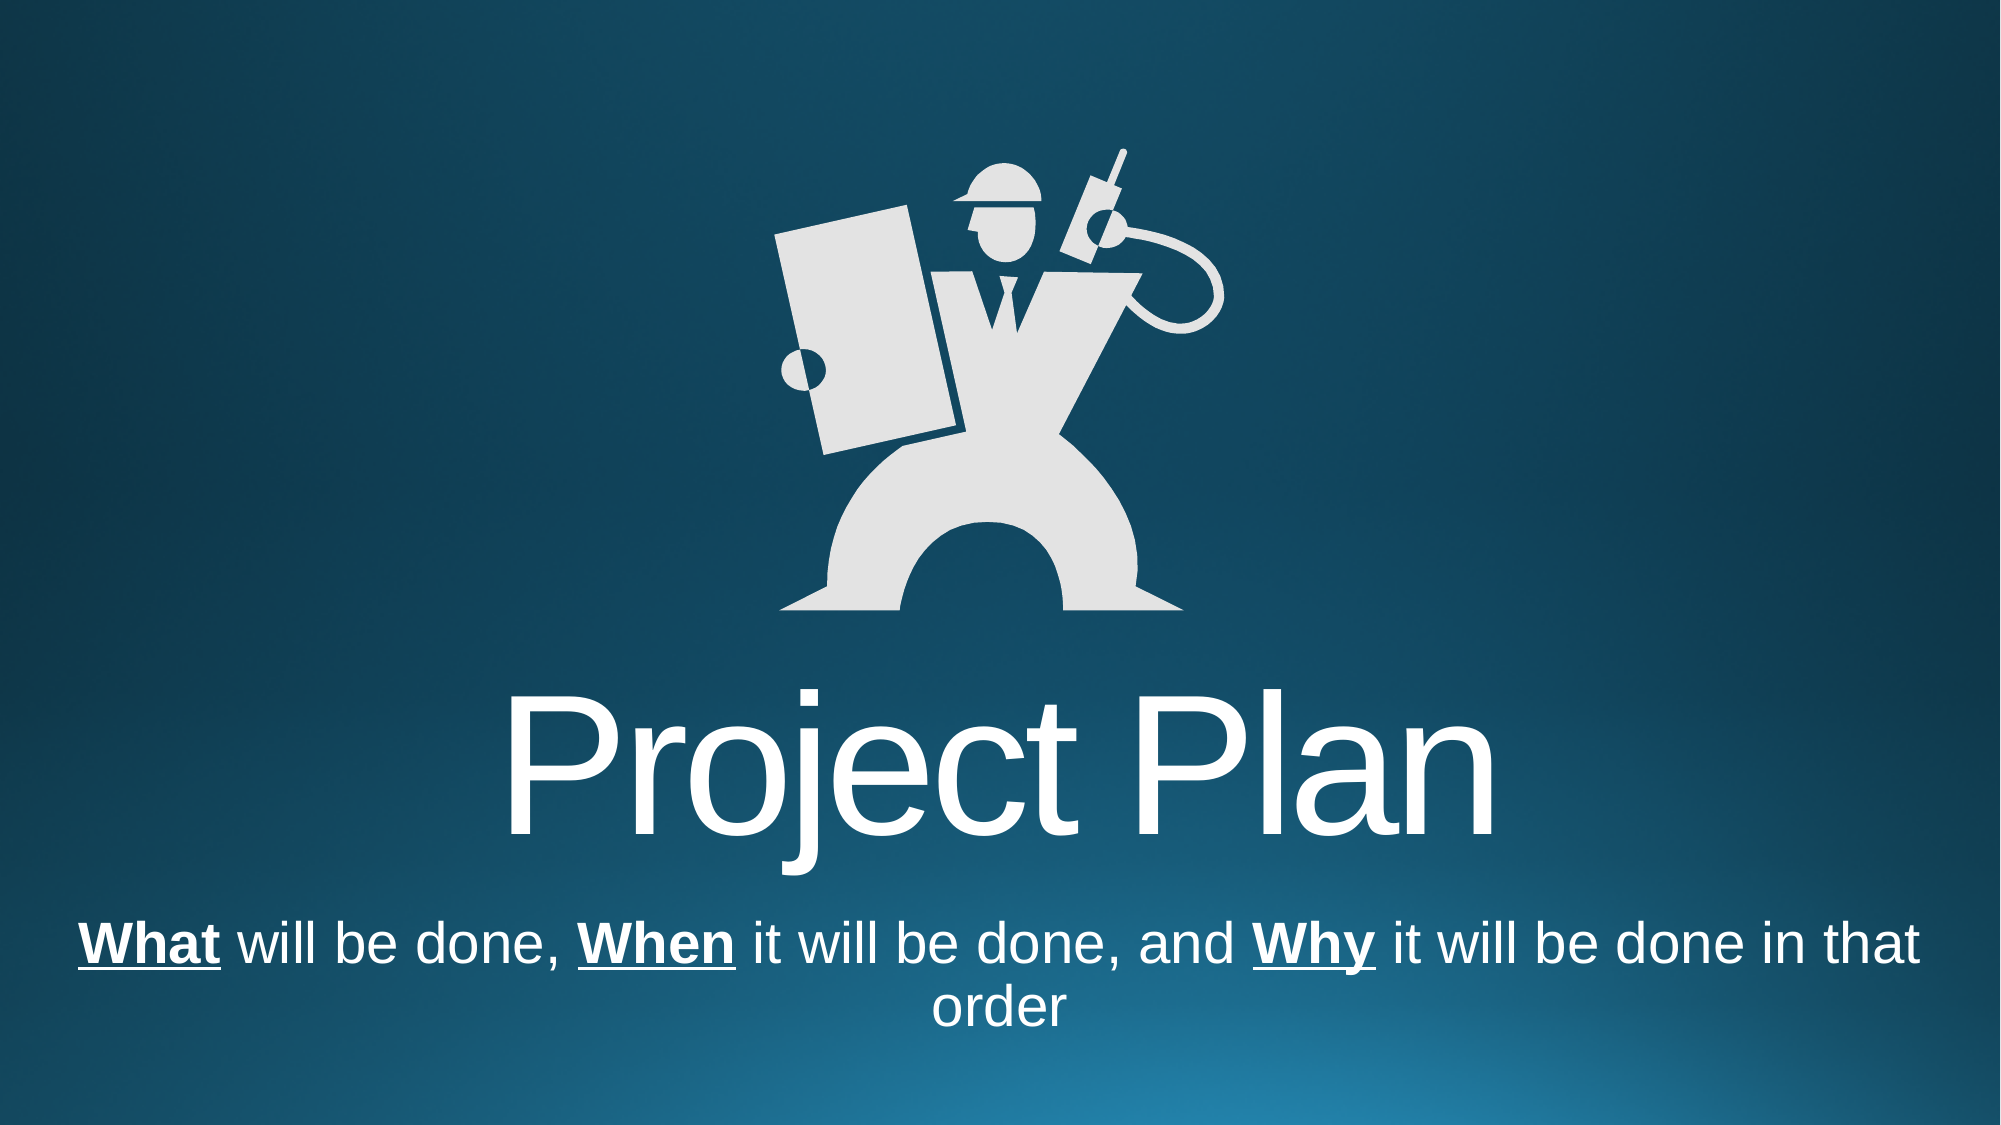

# Project Plan
What will be done, When it will be done, and Why it will be done in that order